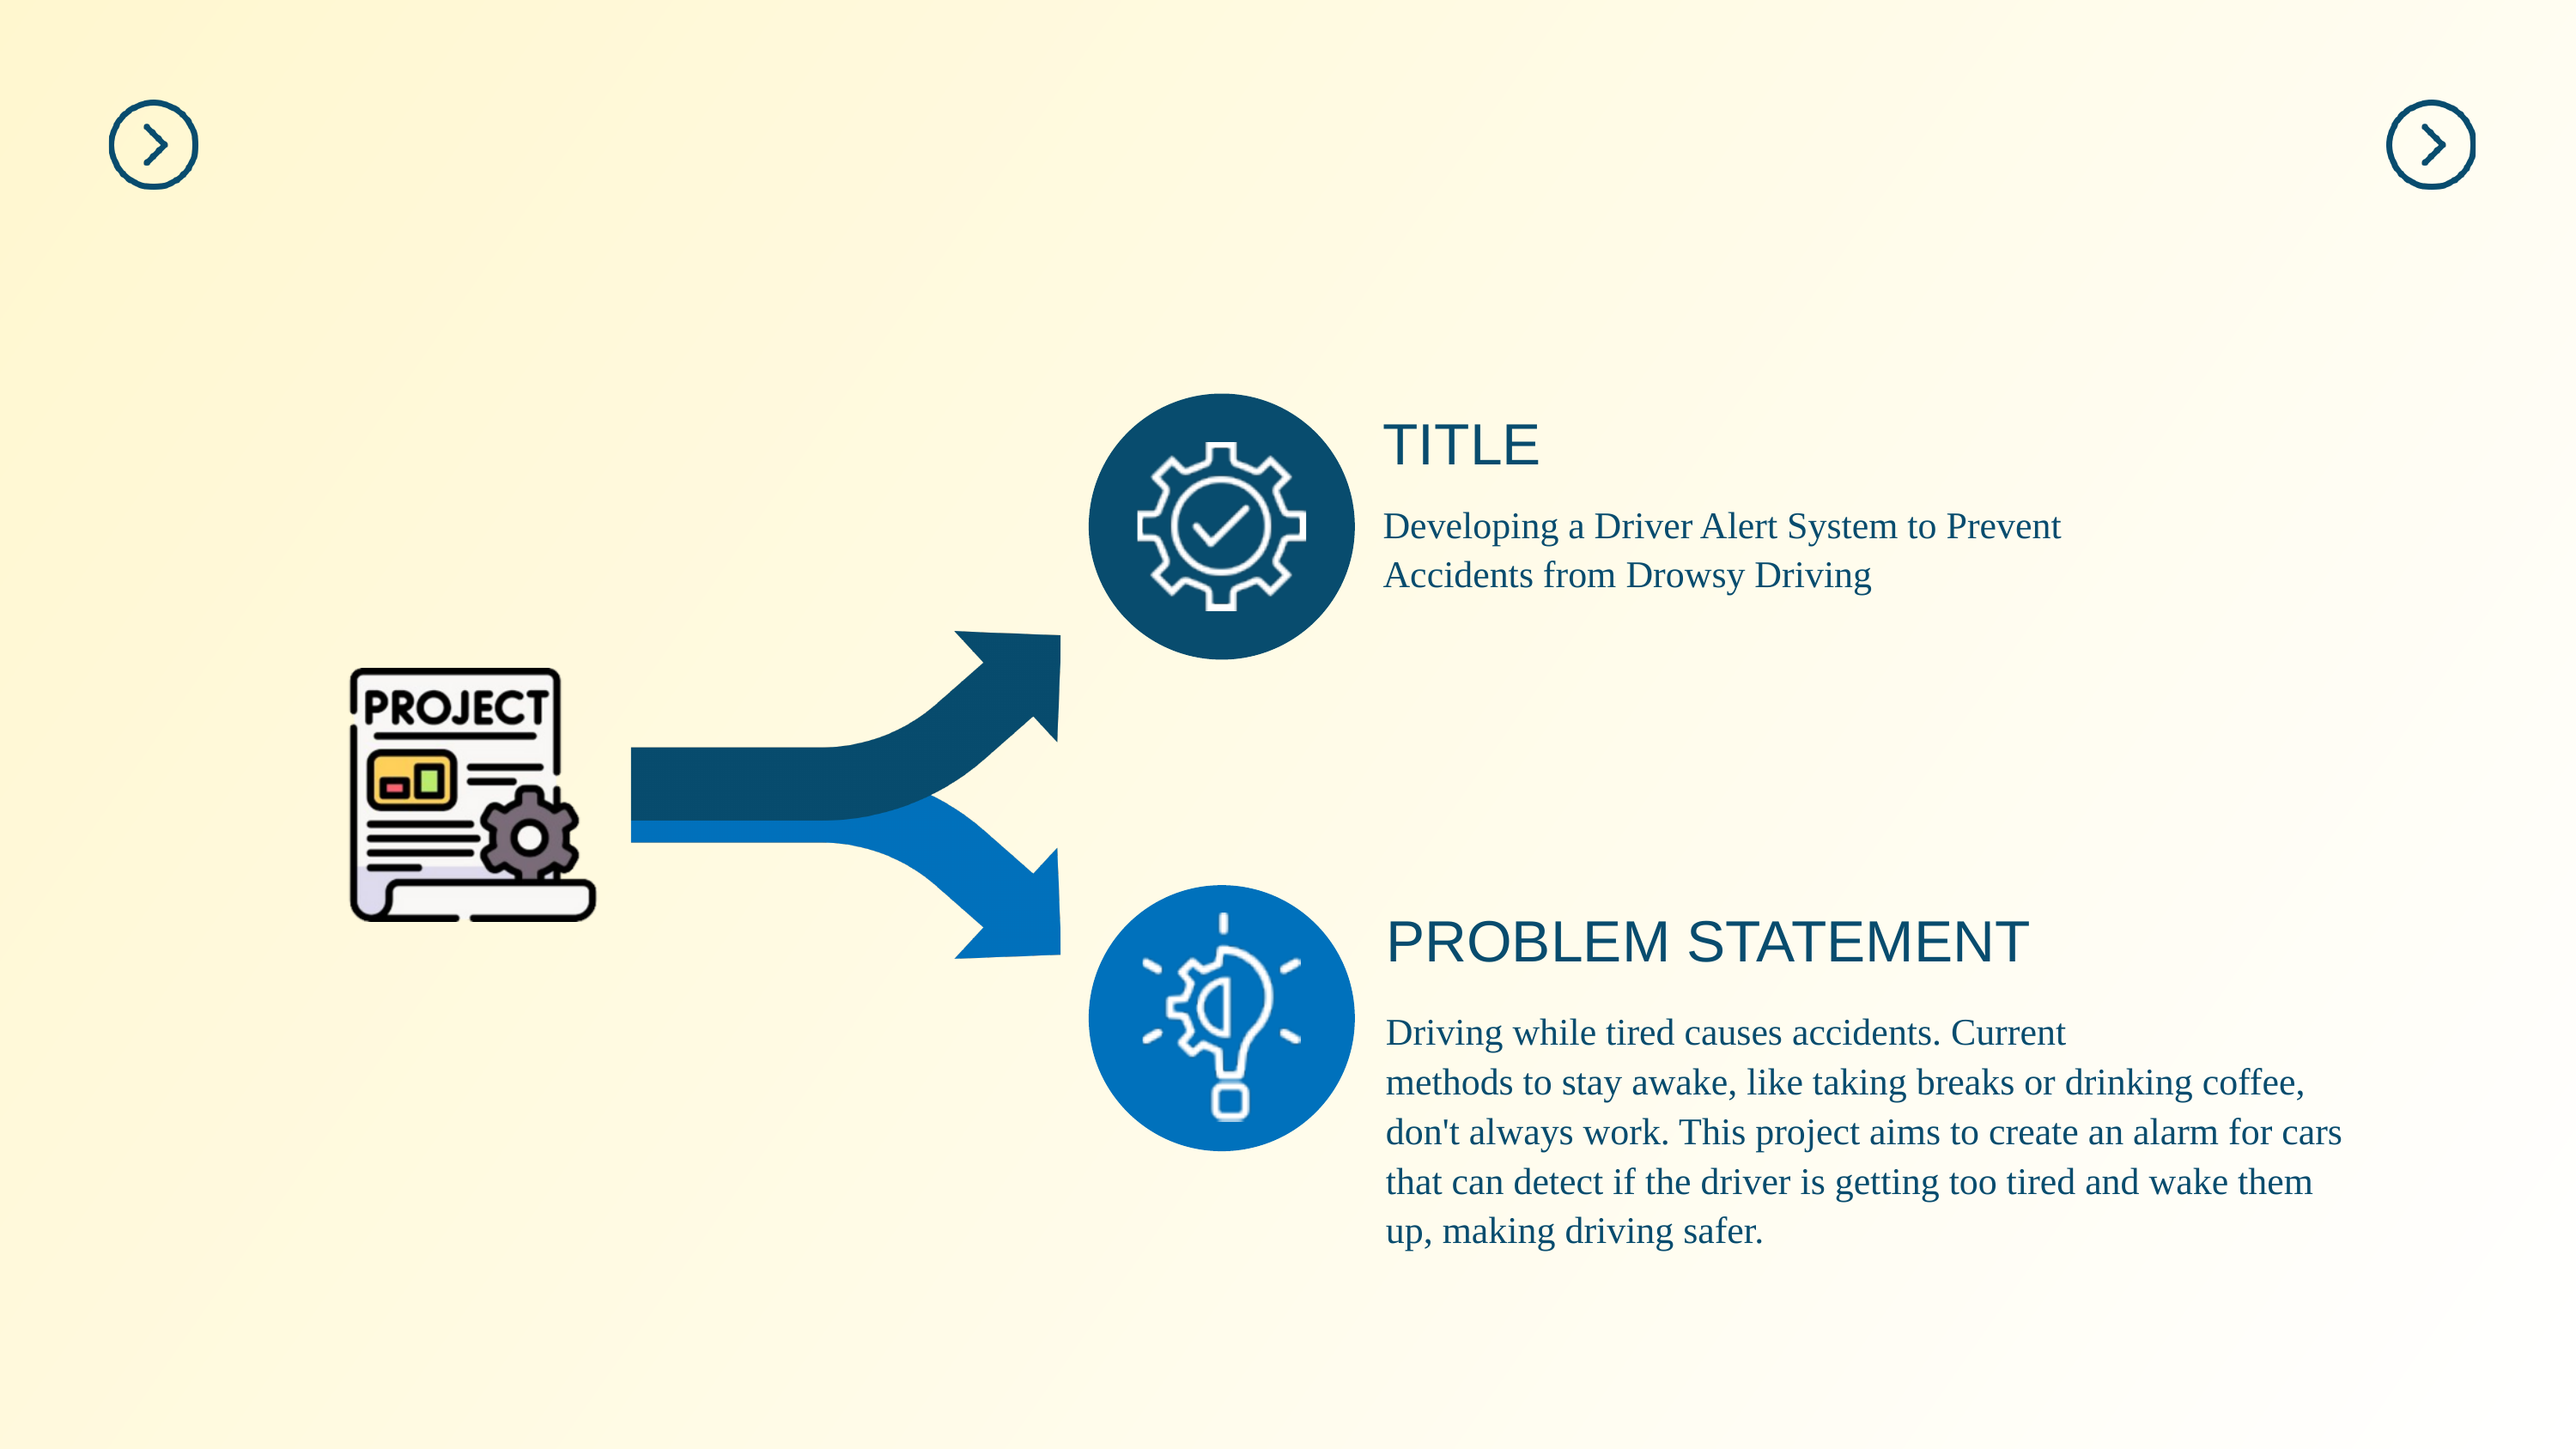

TITLE

Developing a Driver Alert System to Prevent Accidents from Drowsy Driving

PROBLEM STATEMENT

Driving while tired causes accidents. Current
methods to stay awake, like taking breaks or drinking coffee, don't always work. This project aims to create an alarm for cars that can detect if the driver is getting too tired and wake them up, making driving safer.